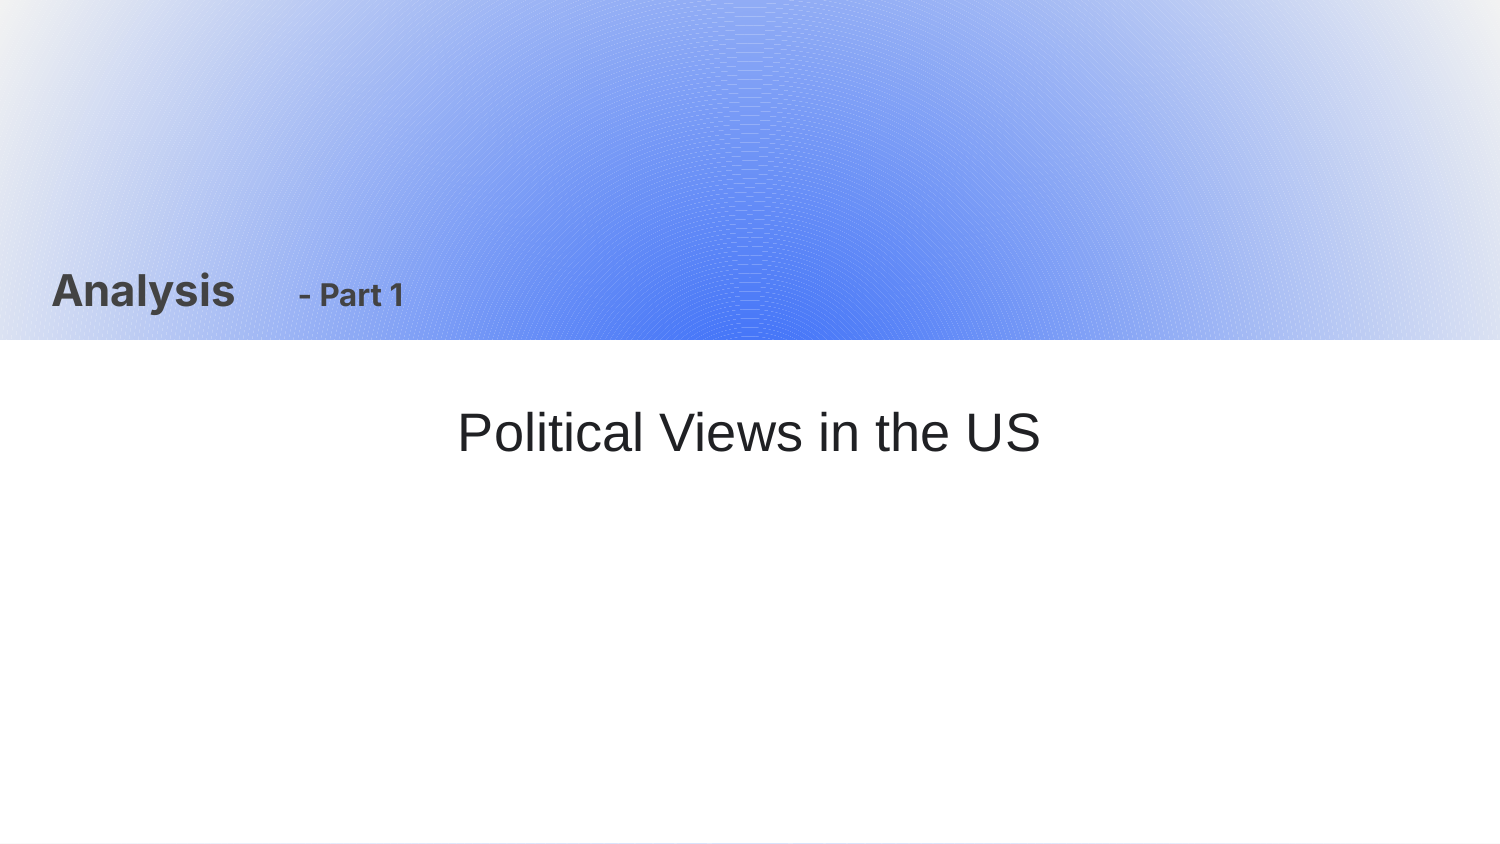

Analysis      - Part 1
# Political Views in the US